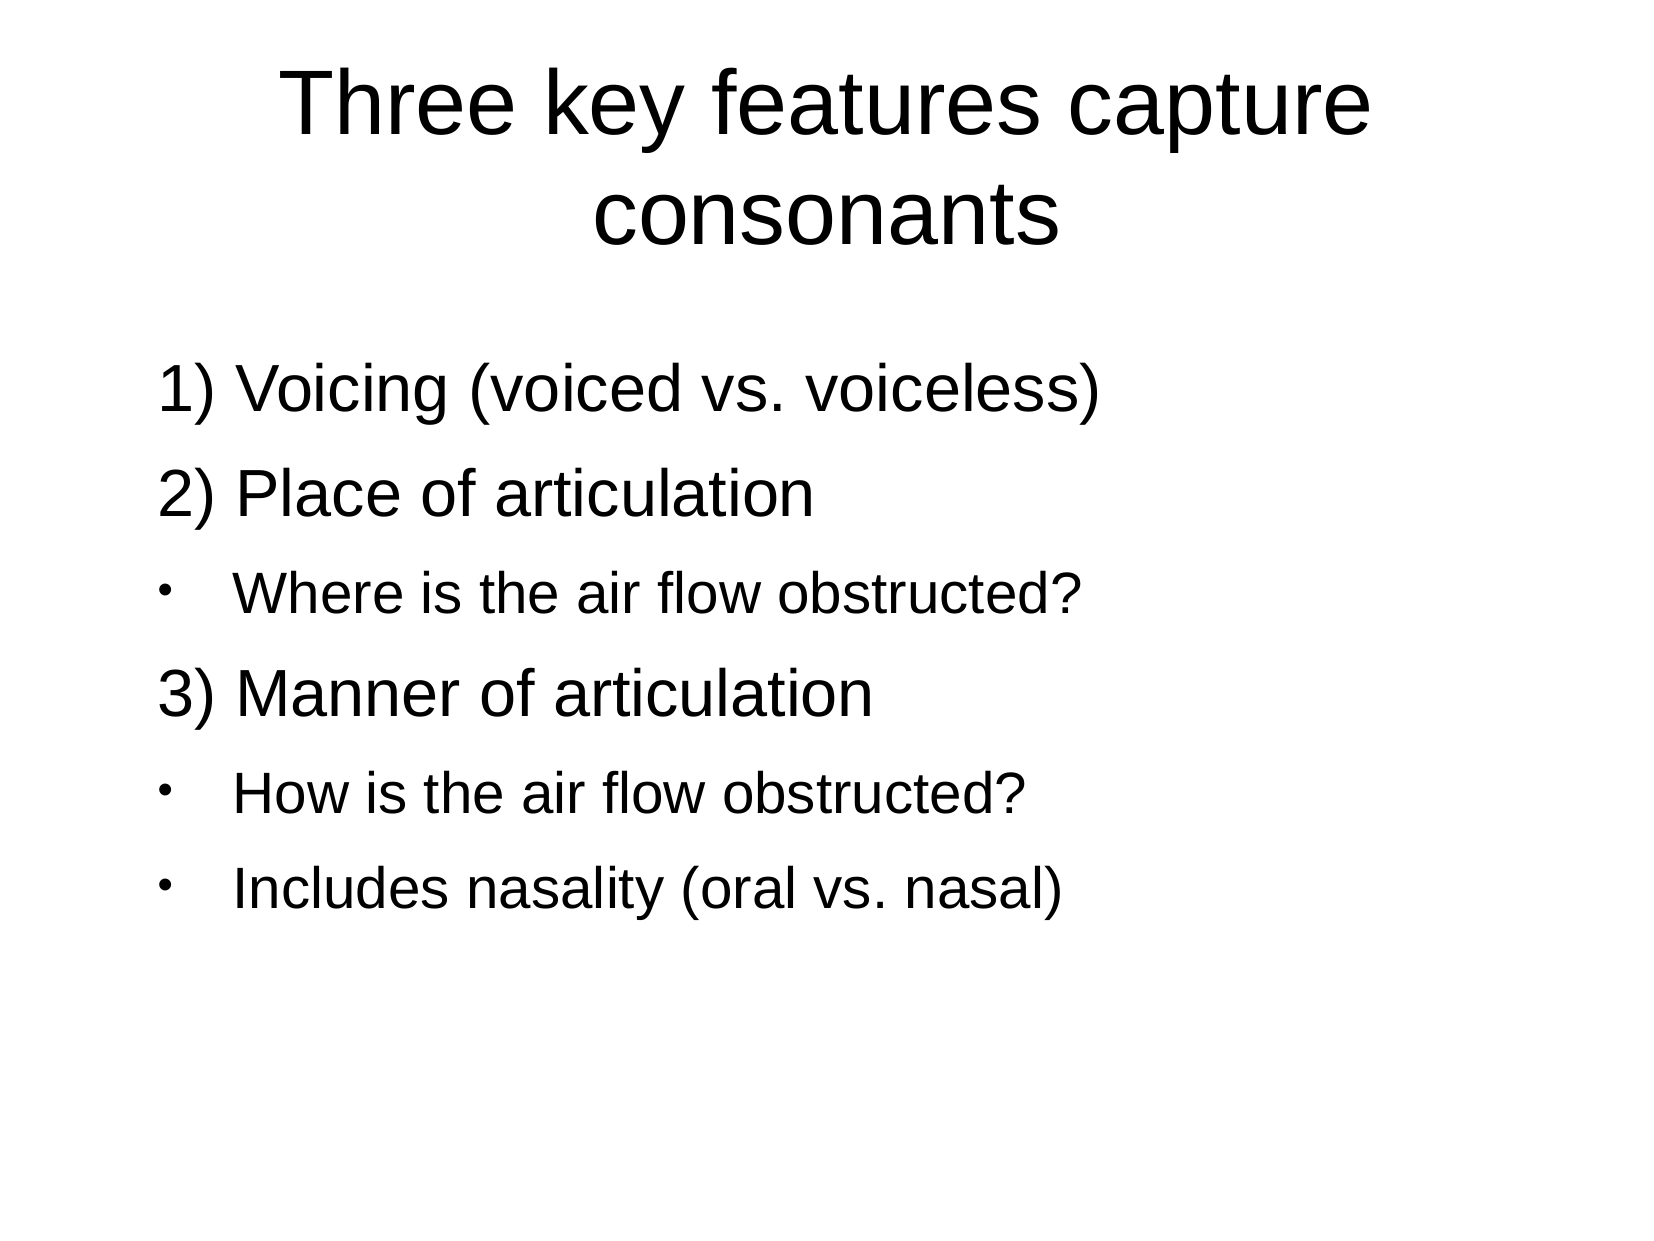

Three key features capture consonants
1) Voicing (voiced vs. voiceless)
2) Place of articulation
Where is the air flow obstructed?
3) Manner of articulation
How is the air flow obstructed?
Includes nasality (oral vs. nasal)